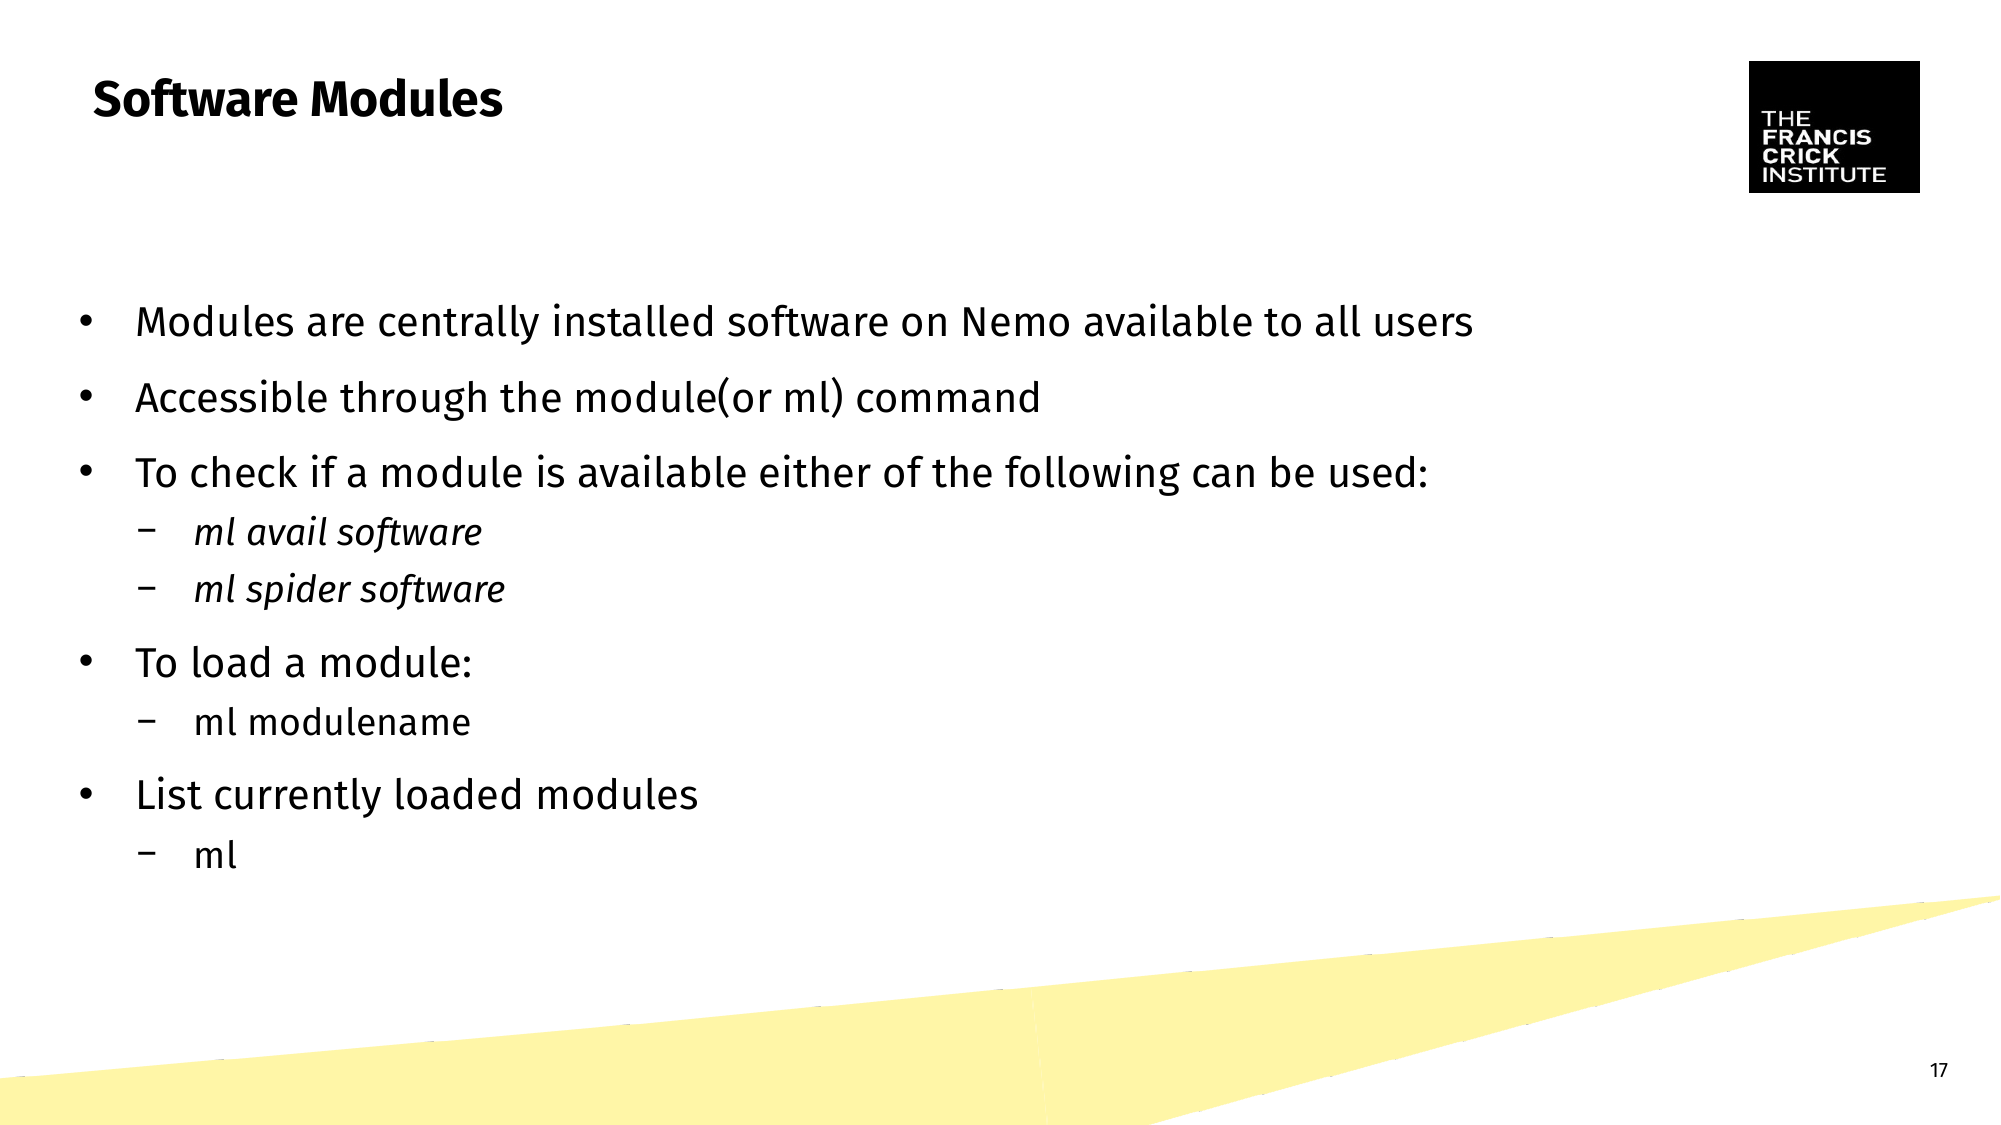

# Software Modules
Modules are centrally installed software on Nemo available to all users
Accessible through the module(or ml) command
To check if a module is available either of the following can be used:
ml avail software
ml spider software
To load a module:
ml modulename
List currently loaded modules
ml
17